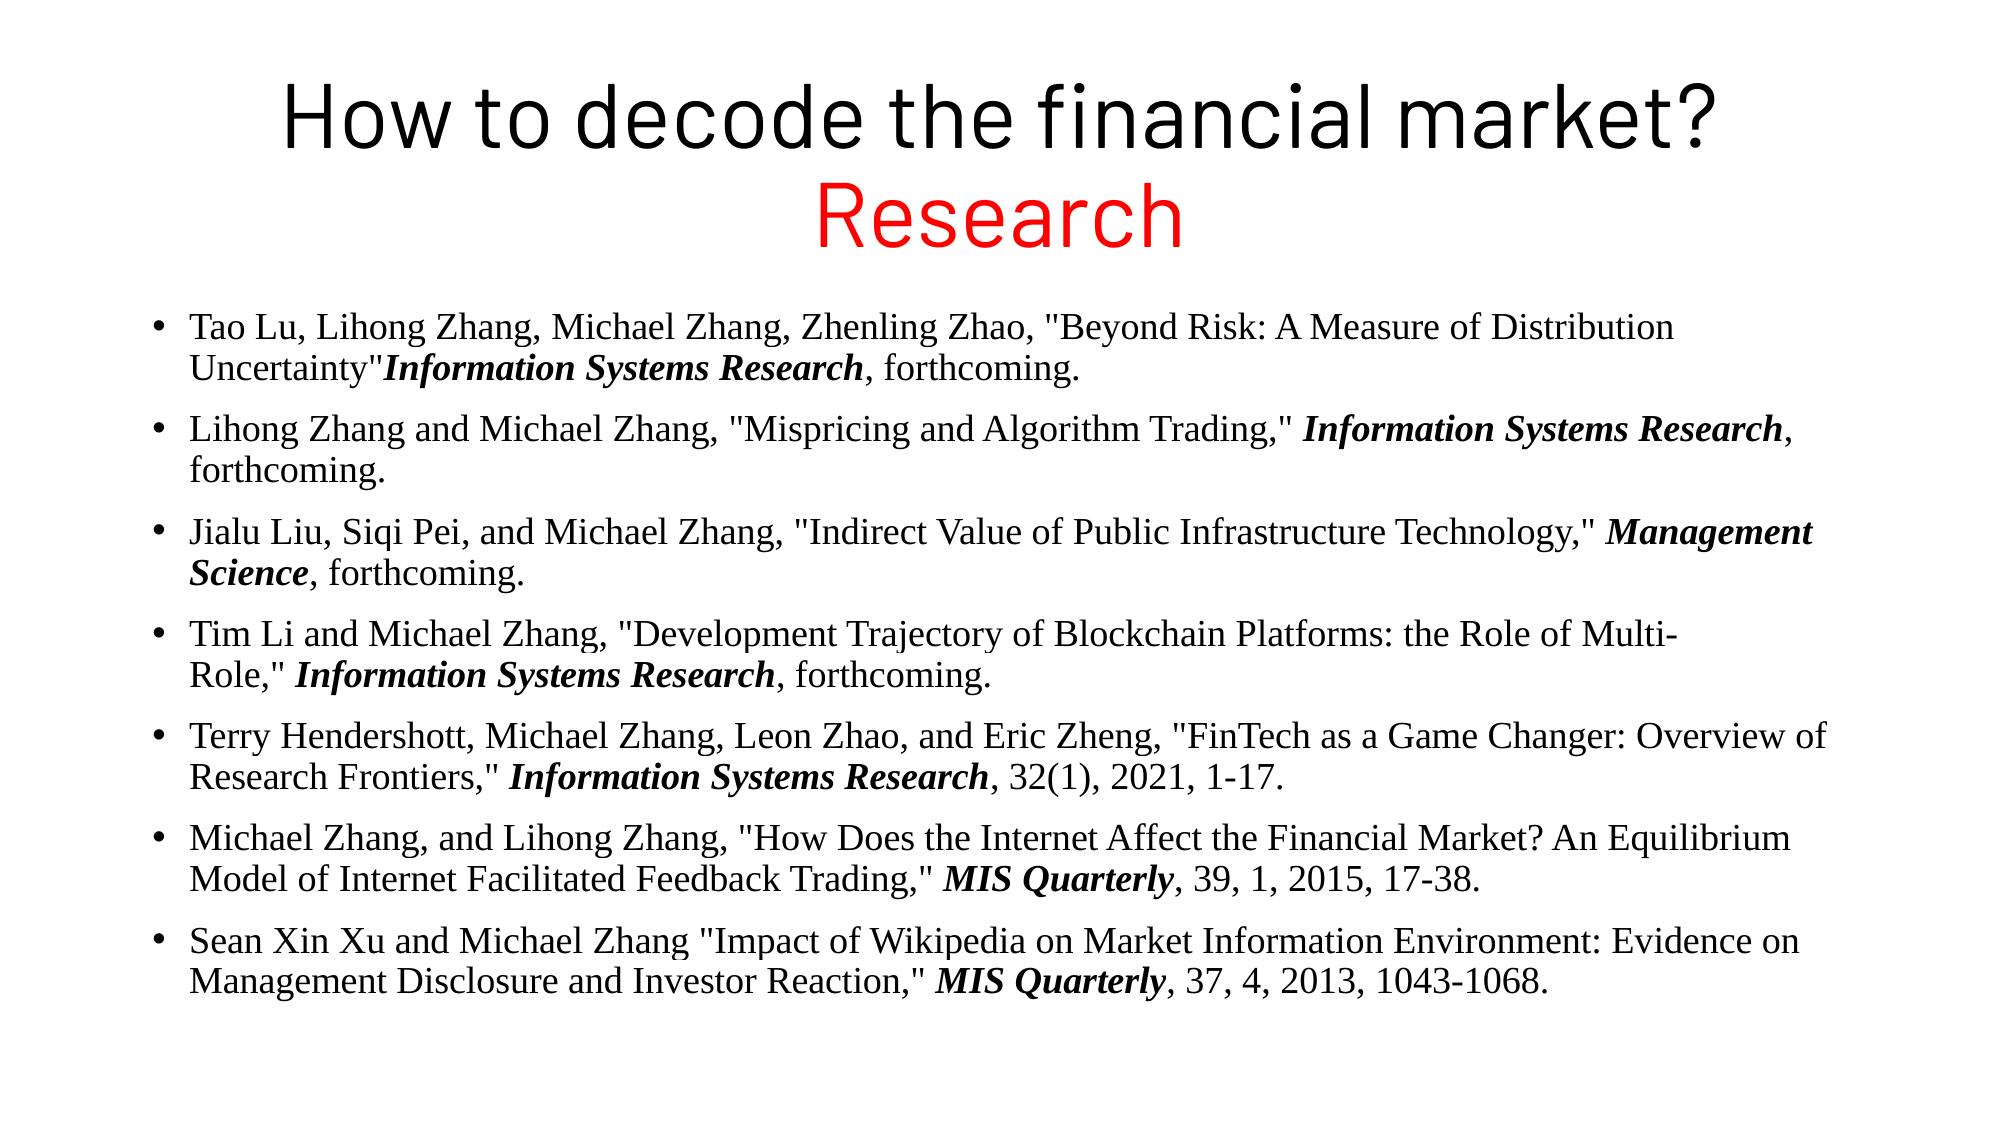

# How to decode the financial market? Research
Tao Lu, Lihong Zhang, Michael Zhang, Zhenling Zhao, "Beyond Risk: A Measure of Distribution Uncertainty"Information Systems Research, forthcoming.
Lihong Zhang and Michael Zhang, "Mispricing and Algorithm Trading," Information Systems Research, forthcoming.
Jialu Liu, Siqi Pei, and Michael Zhang, "Indirect Value of Public Infrastructure Technology," Management Science, forthcoming.
Tim Li and Michael Zhang, "Development Trajectory of Blockchain Platforms: the Role of Multi-Role," Information Systems Research, forthcoming.
Terry Hendershott, Michael Zhang, Leon Zhao, and Eric Zheng, "FinTech as a Game Changer: Overview of Research Frontiers," Information Systems Research, 32(1), 2021, 1-17.
Michael Zhang, and Lihong Zhang, "How Does the Internet Affect the Financial Market? An Equilibrium Model of Internet Facilitated Feedback Trading," MIS Quarterly, 39, 1, 2015, 17-38.
Sean Xin Xu and Michael Zhang "Impact of Wikipedia on Market Information Environment: Evidence on Management Disclosure and Investor Reaction," MIS Quarterly, 37, 4, 2013, 1043-1068.